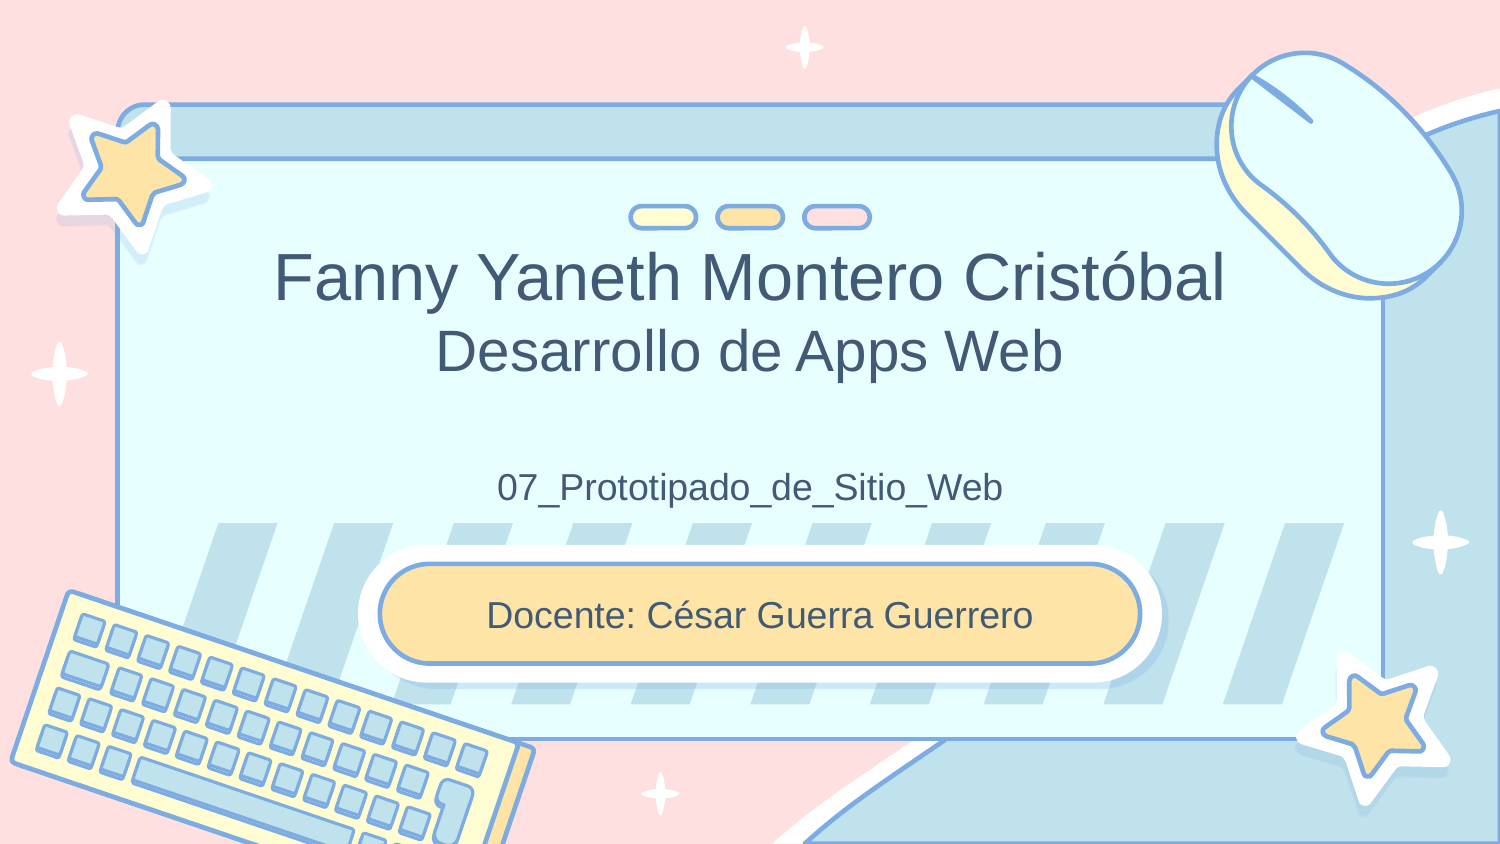

# Fanny Yaneth Montero Cristóbal Desarrollo de Apps Web 07_Prototipado_de_Sitio_Web

Docente: César Guerra Guerrero